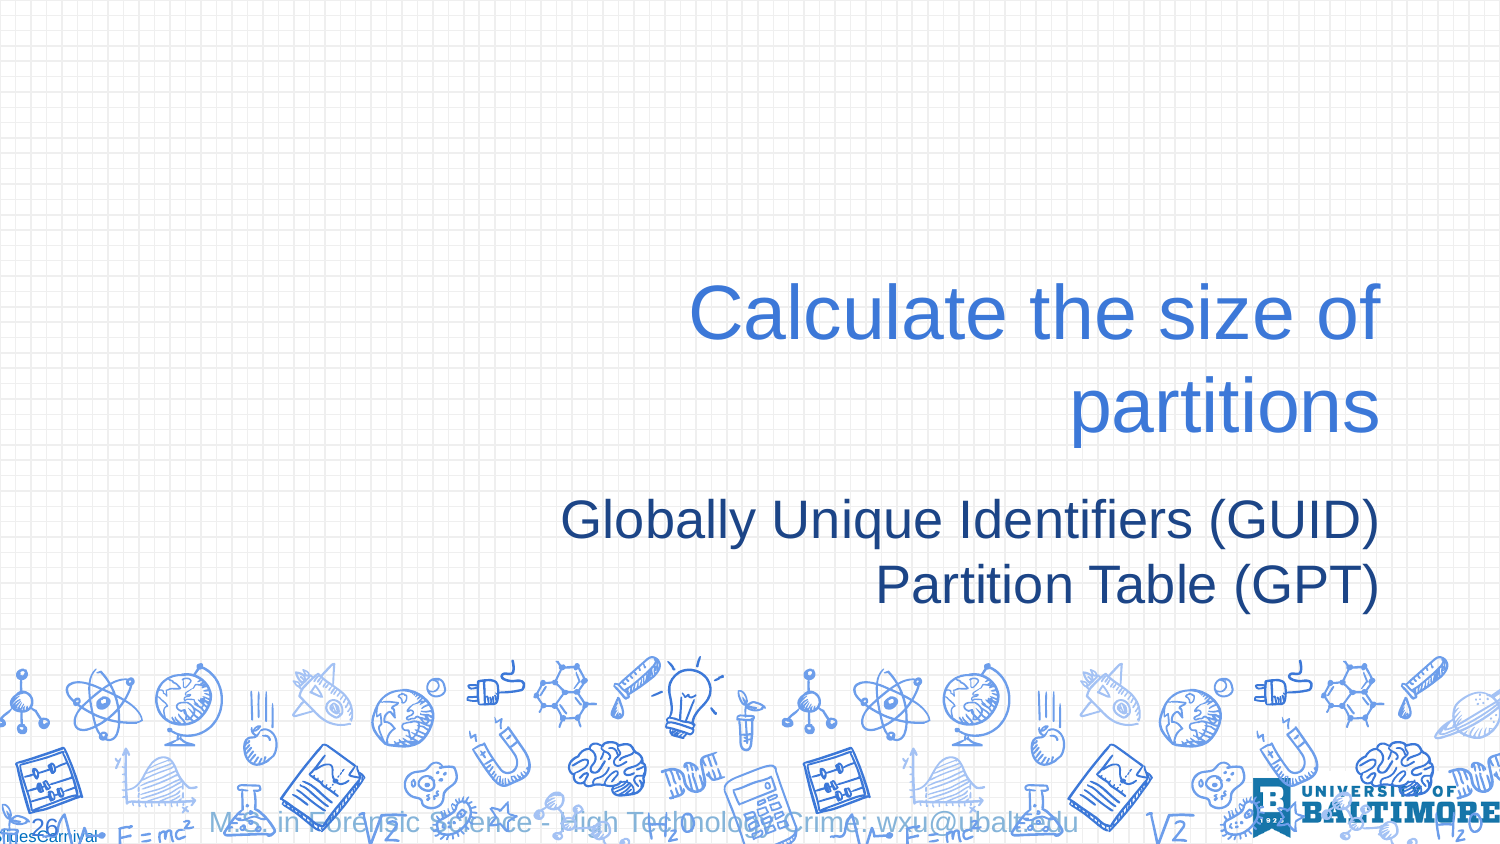

# Calculate the size of partitions
Globally Unique Identifiers (GUID) Partition Table (GPT)
26